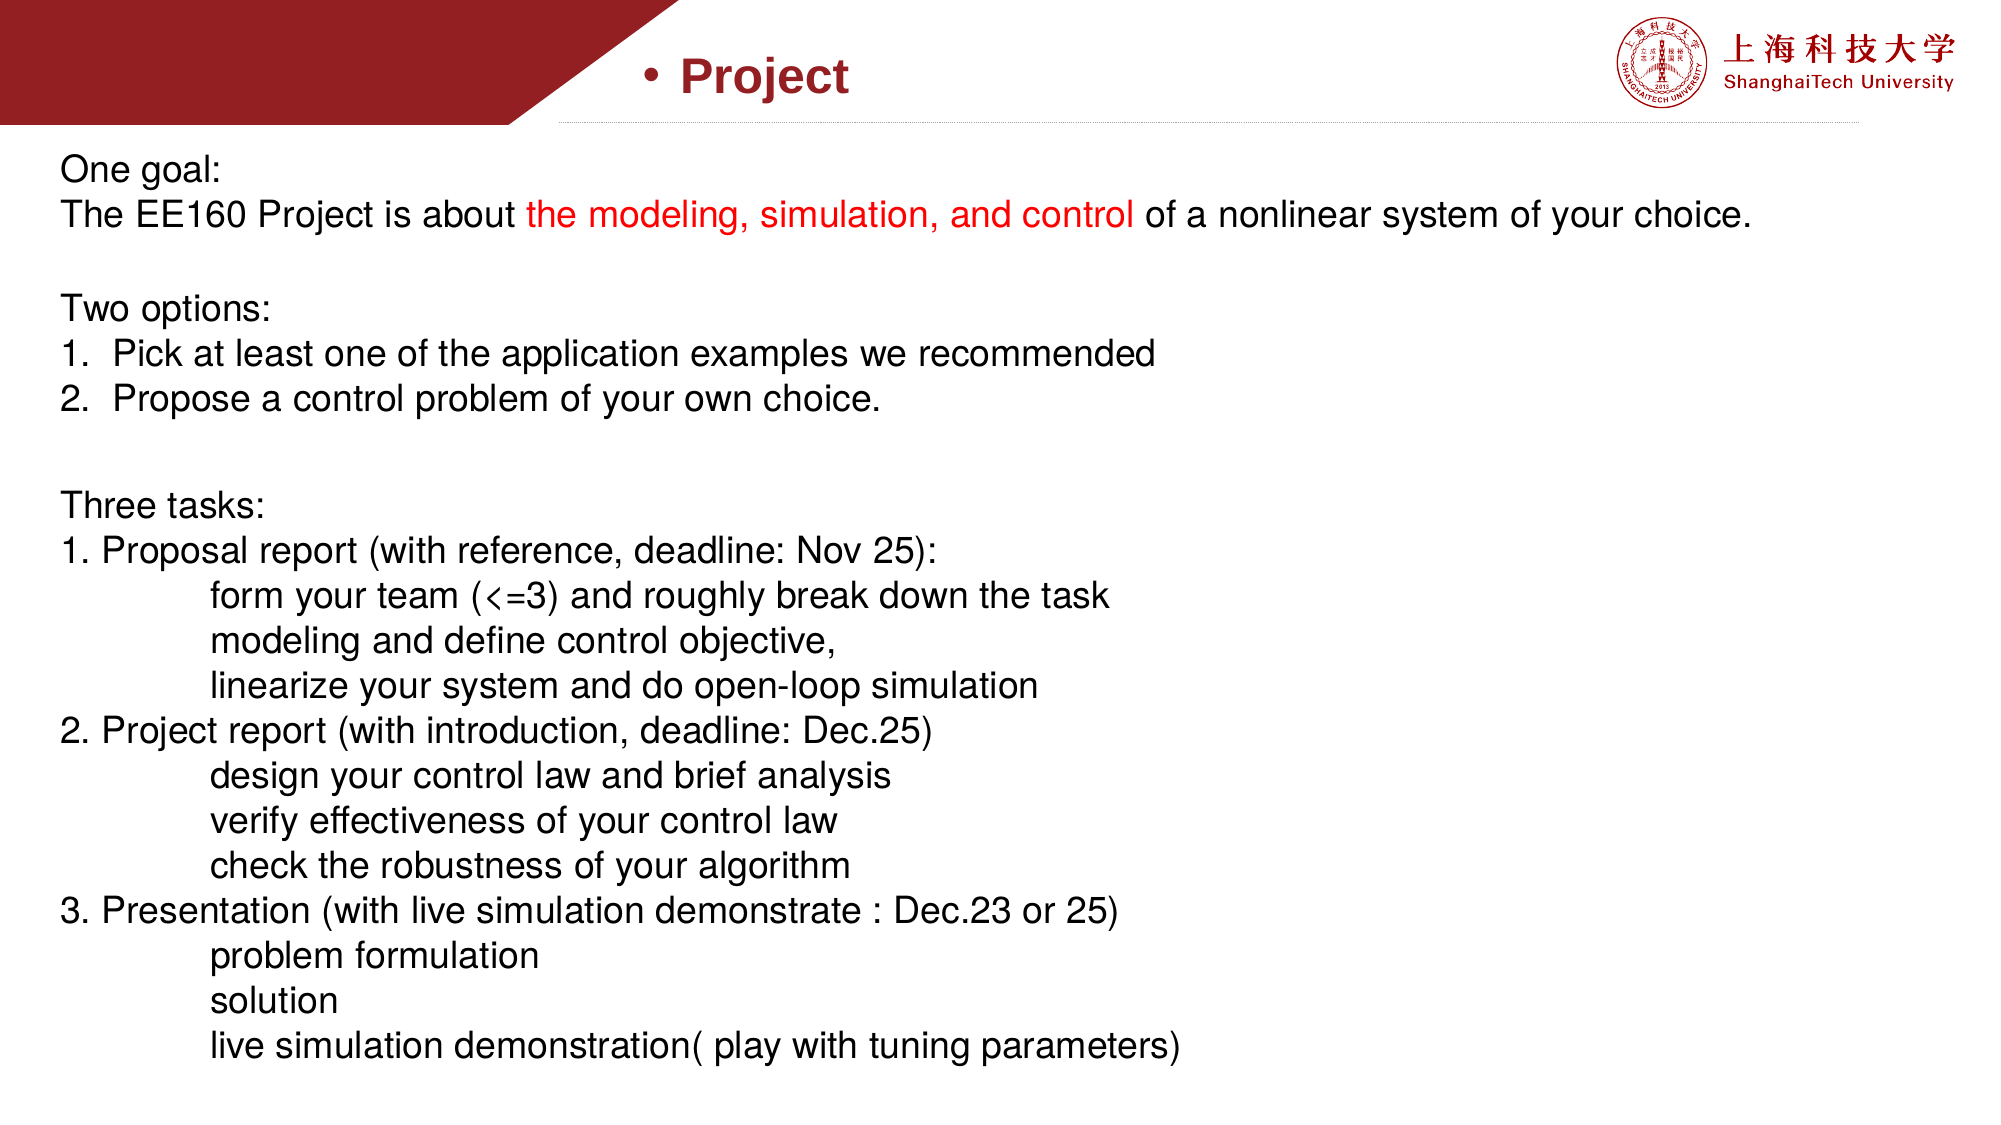

Project
One goal:
The EE160 Project is about the modeling, simulation, and control of a nonlinear system of your choice.

Two options:
1.  Pick at least one of the application examples we recommended
2.  Propose a control problem of your own choice.

Three tasks:
1. Proposal report (with reference, deadline: Nov 25):
	form your team (<=3) and roughly break down the task
	modeling and define control objective,
	linearize your system and do open-loop simulation
2. Project report (with introduction, deadline: Dec.25)
	design your control law and brief analysis
	verify effectiveness of your control law
	check the robustness of your algorithm
3. Presentation (with live simulation demonstrate : Dec.23 or 25)
	problem formulation
	solution
	live simulation demonstration( play with tuning parameters)